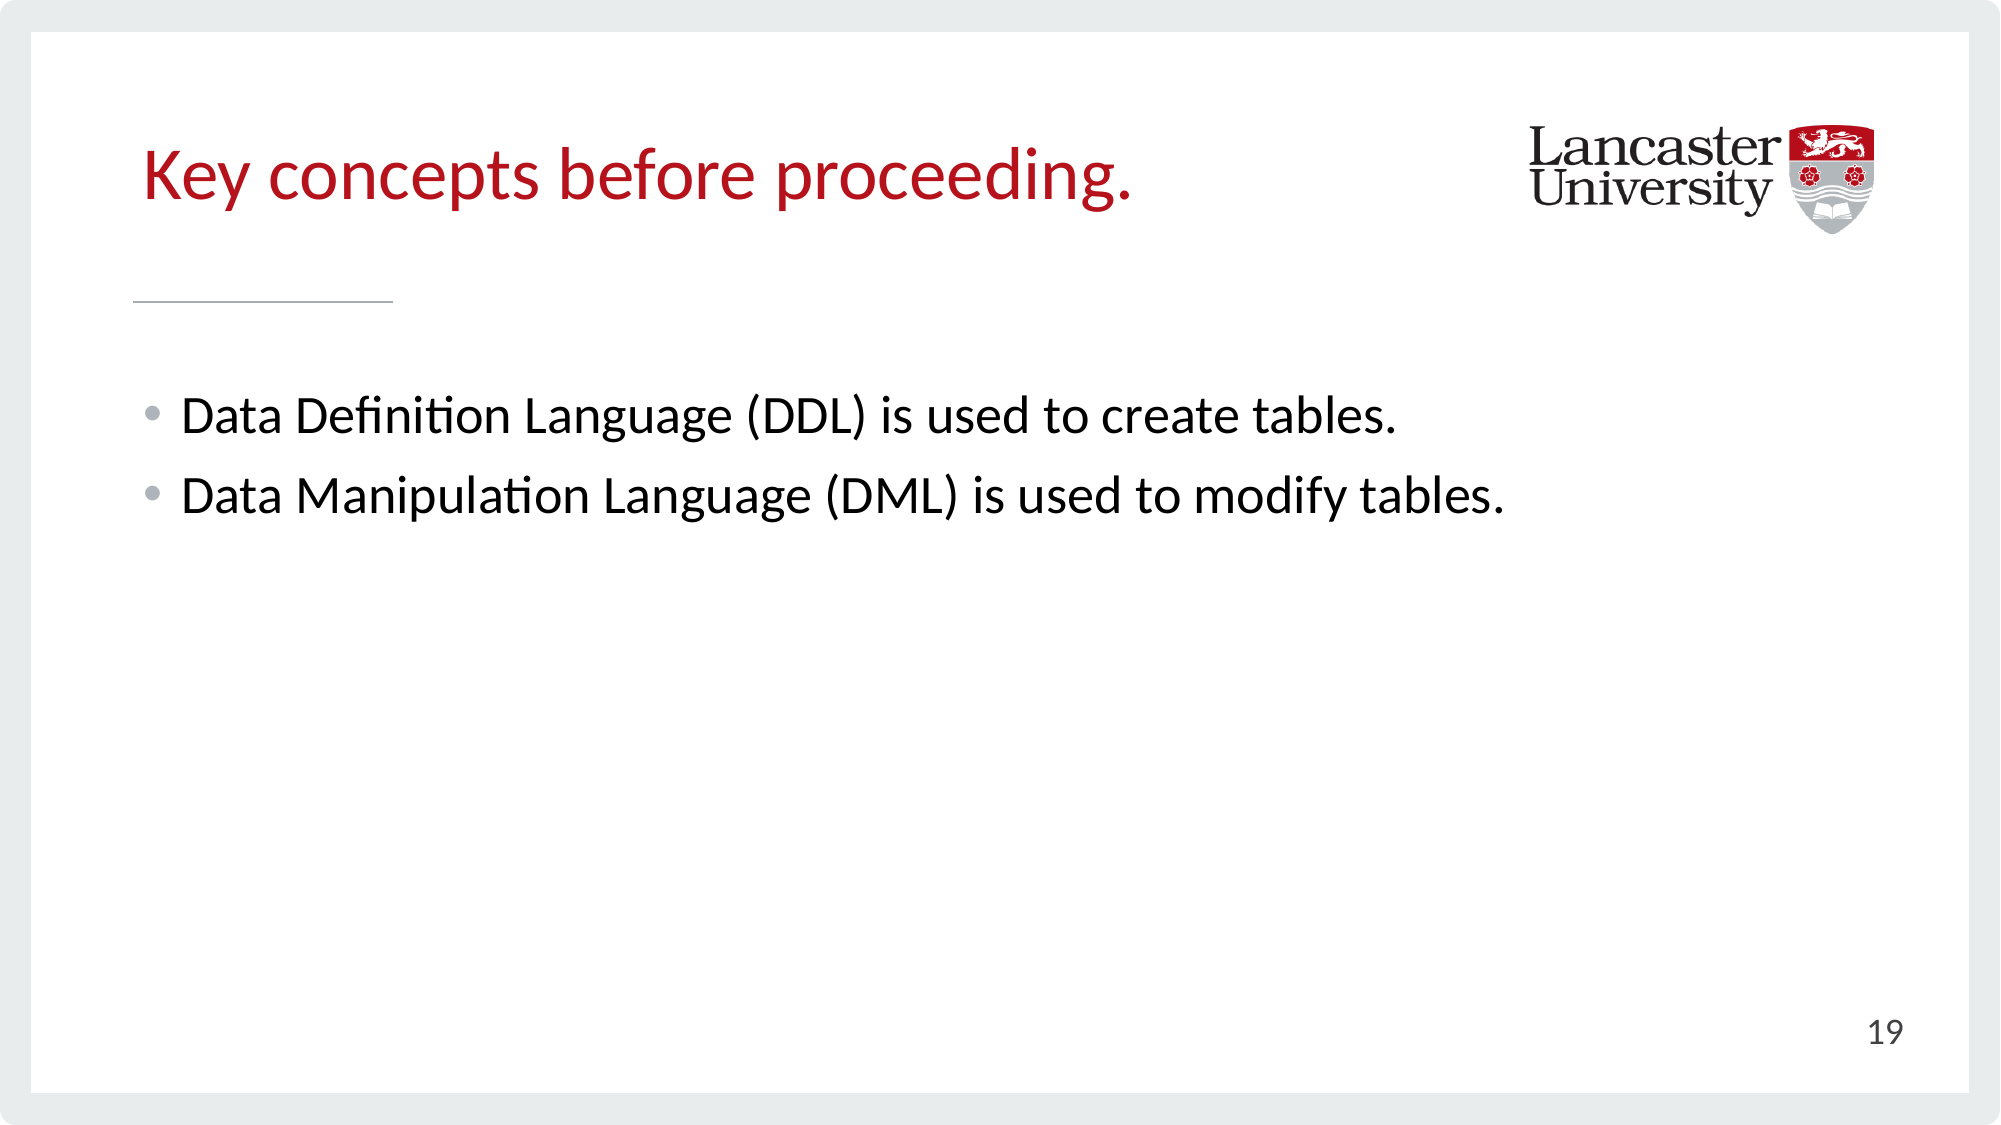

# Key concepts before proceeding.
Data Definition Language (DDL) is used to create tables.
Data Manipulation Language (DML) is used to modify tables.
19